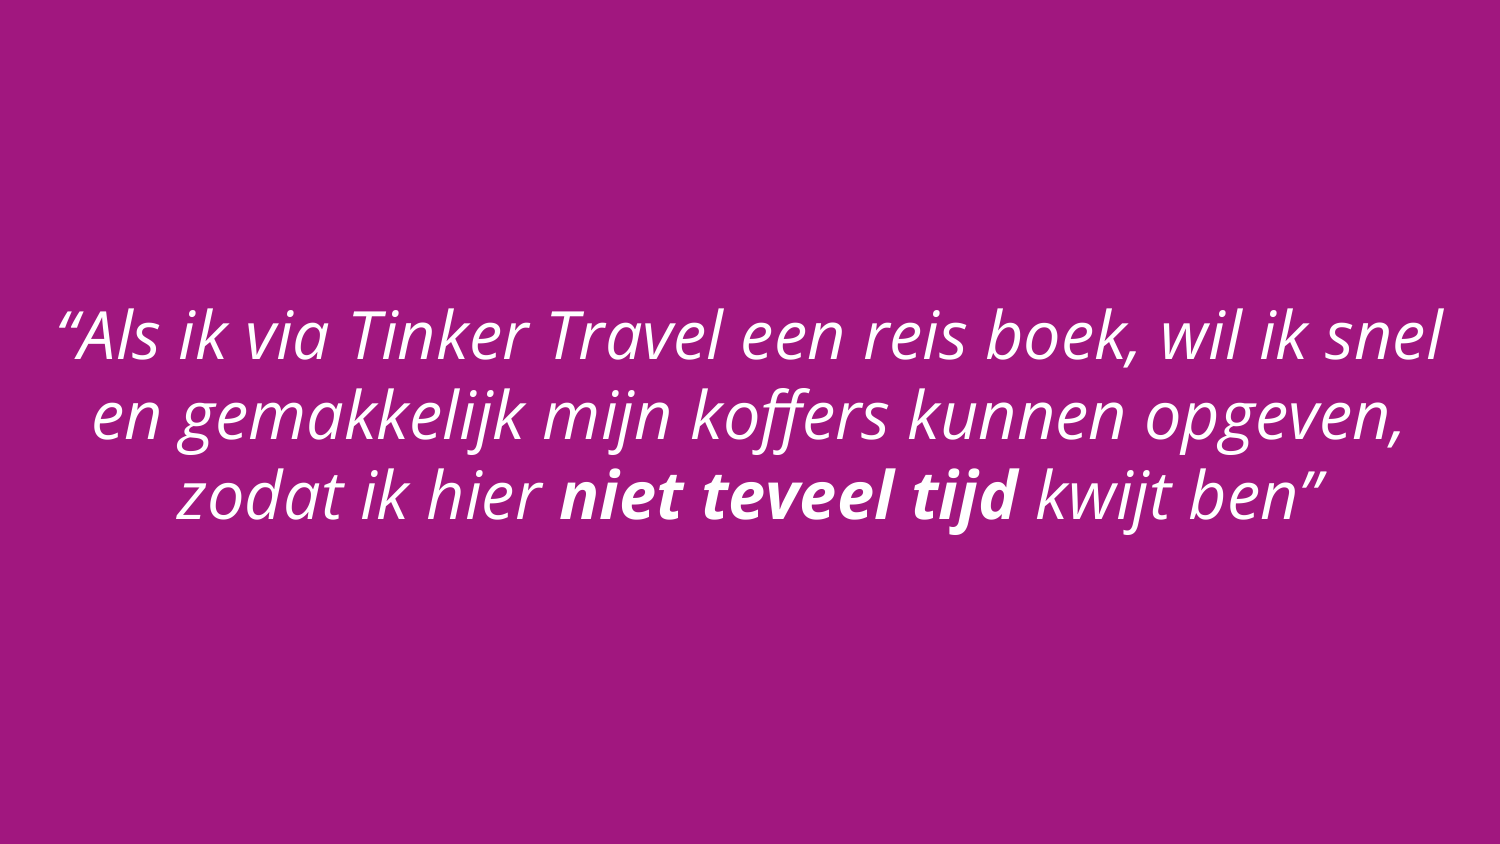

# “Als ik via Tinker Travel een reis boek, wil ik snel en gemakkelijk mijn koffers kunnen opgeven, zodat ik hier niet teveel tijd kwijt ben”